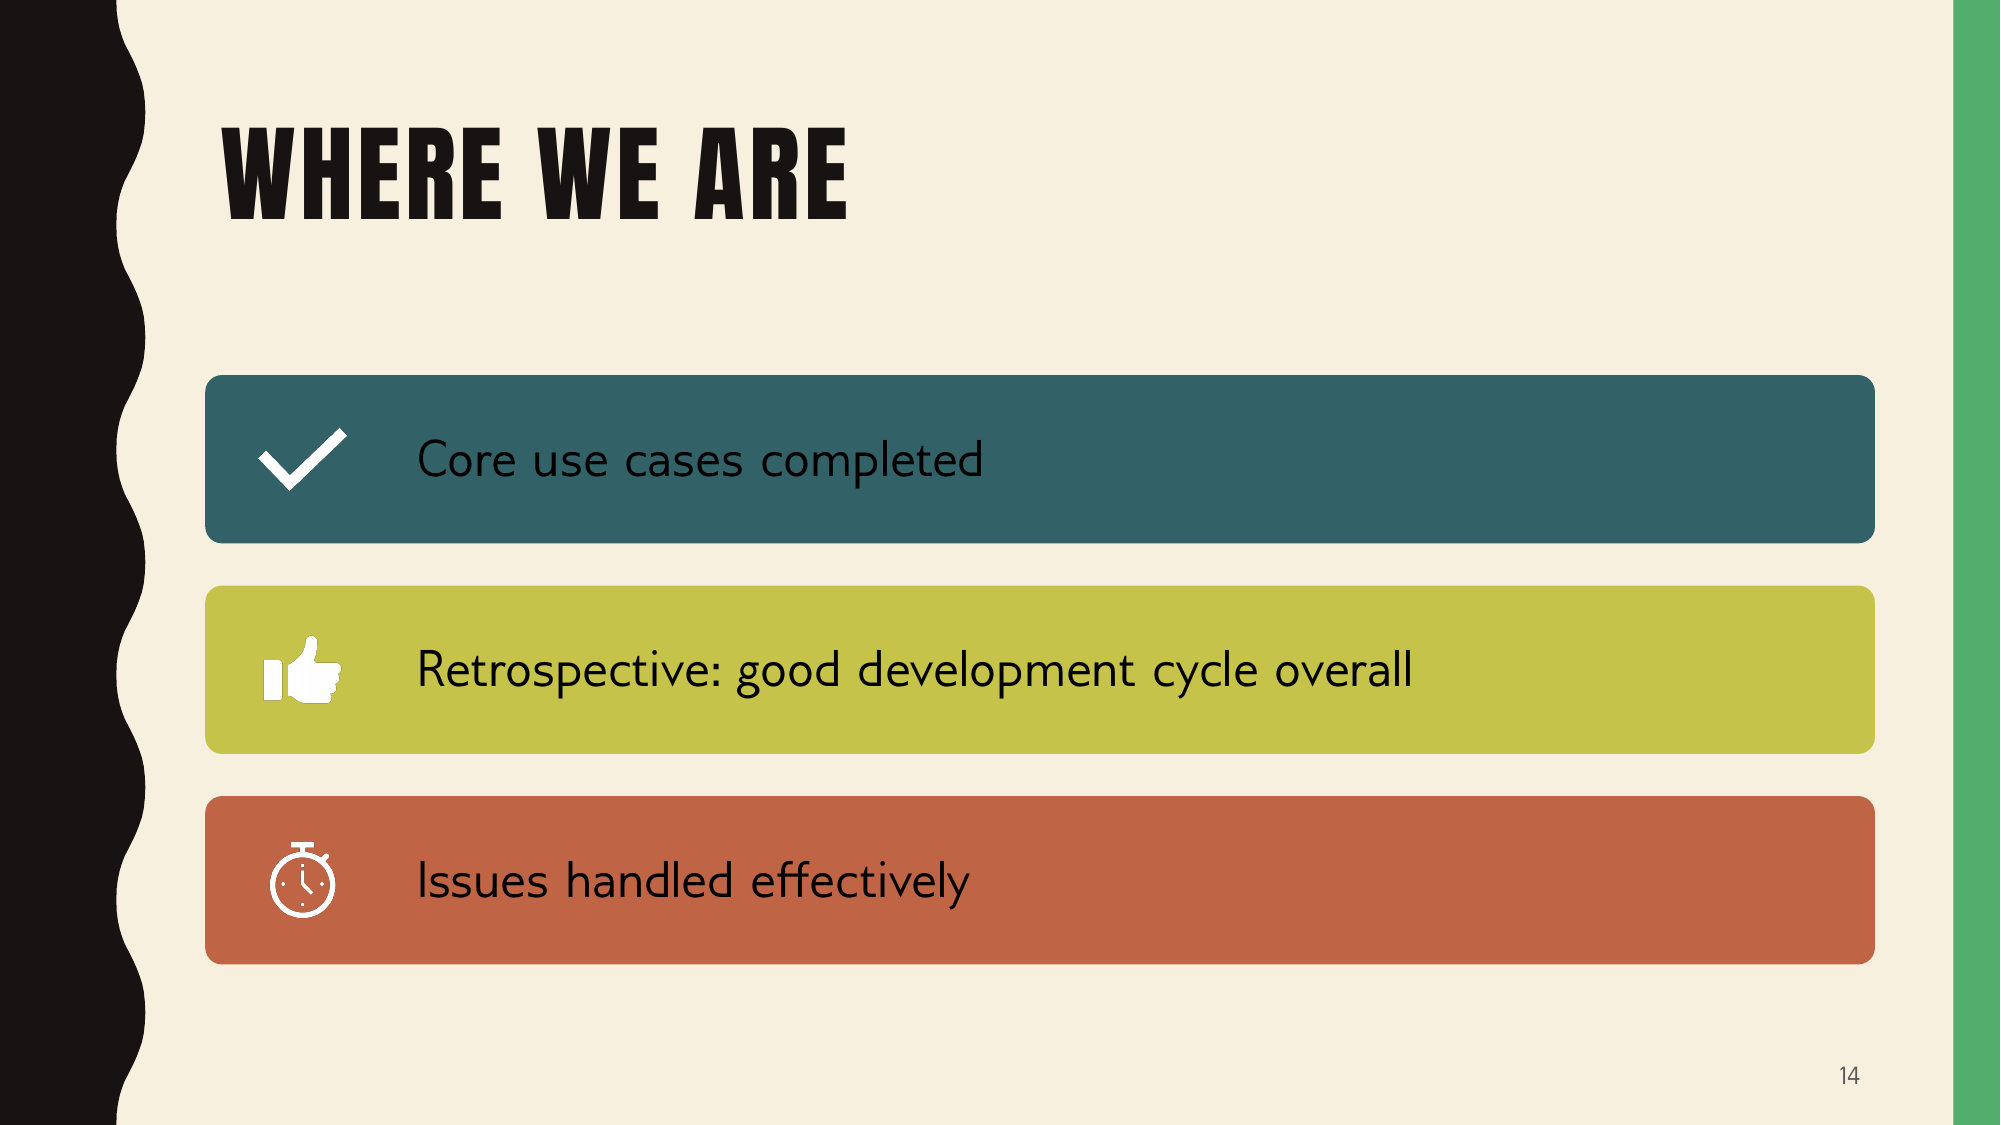

# Where we are
Core use cases completed
Retrospective: good development cycle overall
Issues handled effectively
14